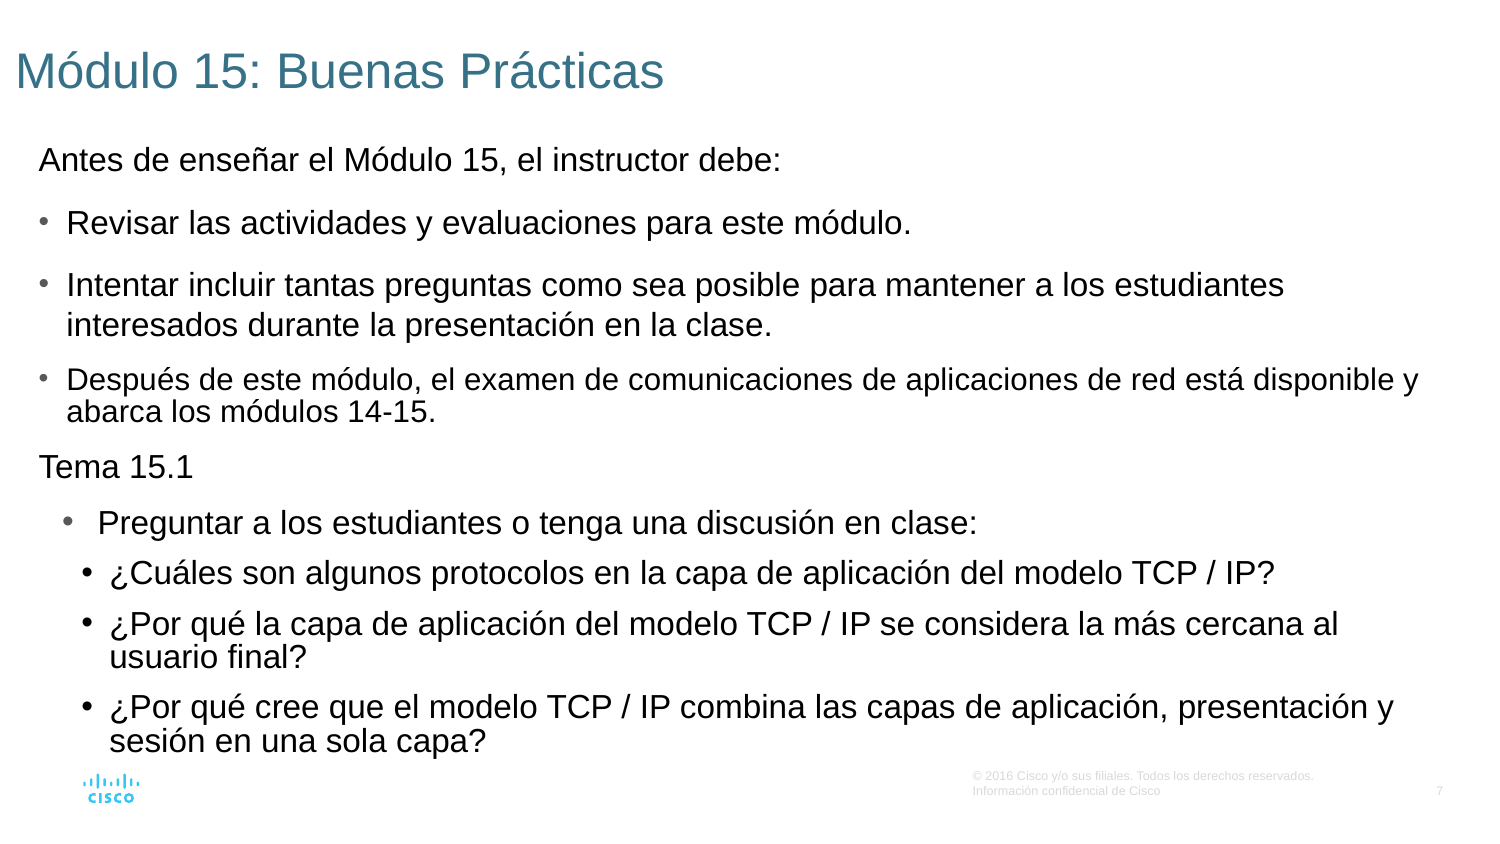

# Módulo 15: Buenas Prácticas
Antes de enseñar el Módulo 15, el instructor debe:
Revisar las actividades y evaluaciones para este módulo.
Intentar incluir tantas preguntas como sea posible para mantener a los estudiantes interesados durante la presentación en la clase.
Después de este módulo, el examen de comunicaciones de aplicaciones de red está disponible y abarca los módulos 14-15.
Tema 15.1
Preguntar a los estudiantes o tenga una discusión en clase:
¿Cuáles son algunos protocolos en la capa de aplicación del modelo TCP / IP?
¿Por qué la capa de aplicación del modelo TCP / IP se considera la más cercana al usuario final?
¿Por qué cree que el modelo TCP / IP combina las capas de aplicación, presentación y sesión en una sola capa?